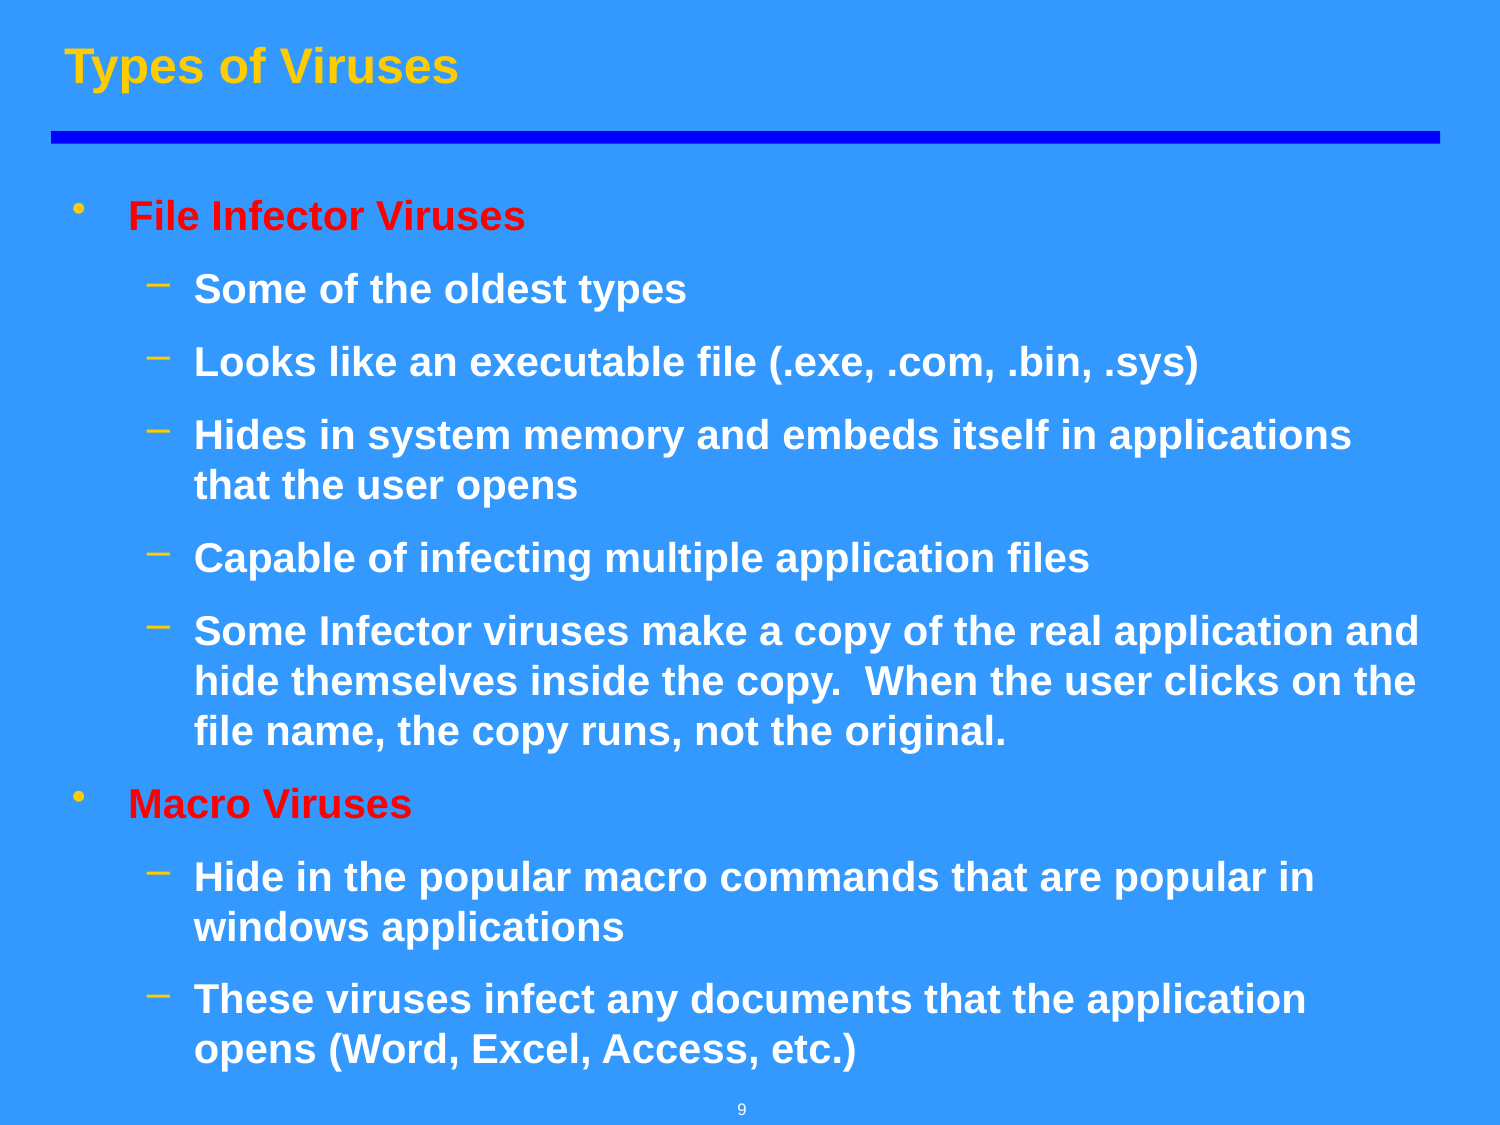

# Types of Viruses
File Infector Viruses
Some of the oldest types
Looks like an executable file (.exe, .com, .bin, .sys)
Hides in system memory and embeds itself in applications that the user opens
Capable of infecting multiple application files
Some Infector viruses make a copy of the real application and hide themselves inside the copy.  When the user clicks on the file name, the copy runs, not the original.
Macro Viruses
Hide in the popular macro commands that are popular in windows applications
These viruses infect any documents that the application opens (Word, Excel, Access, etc.)

9